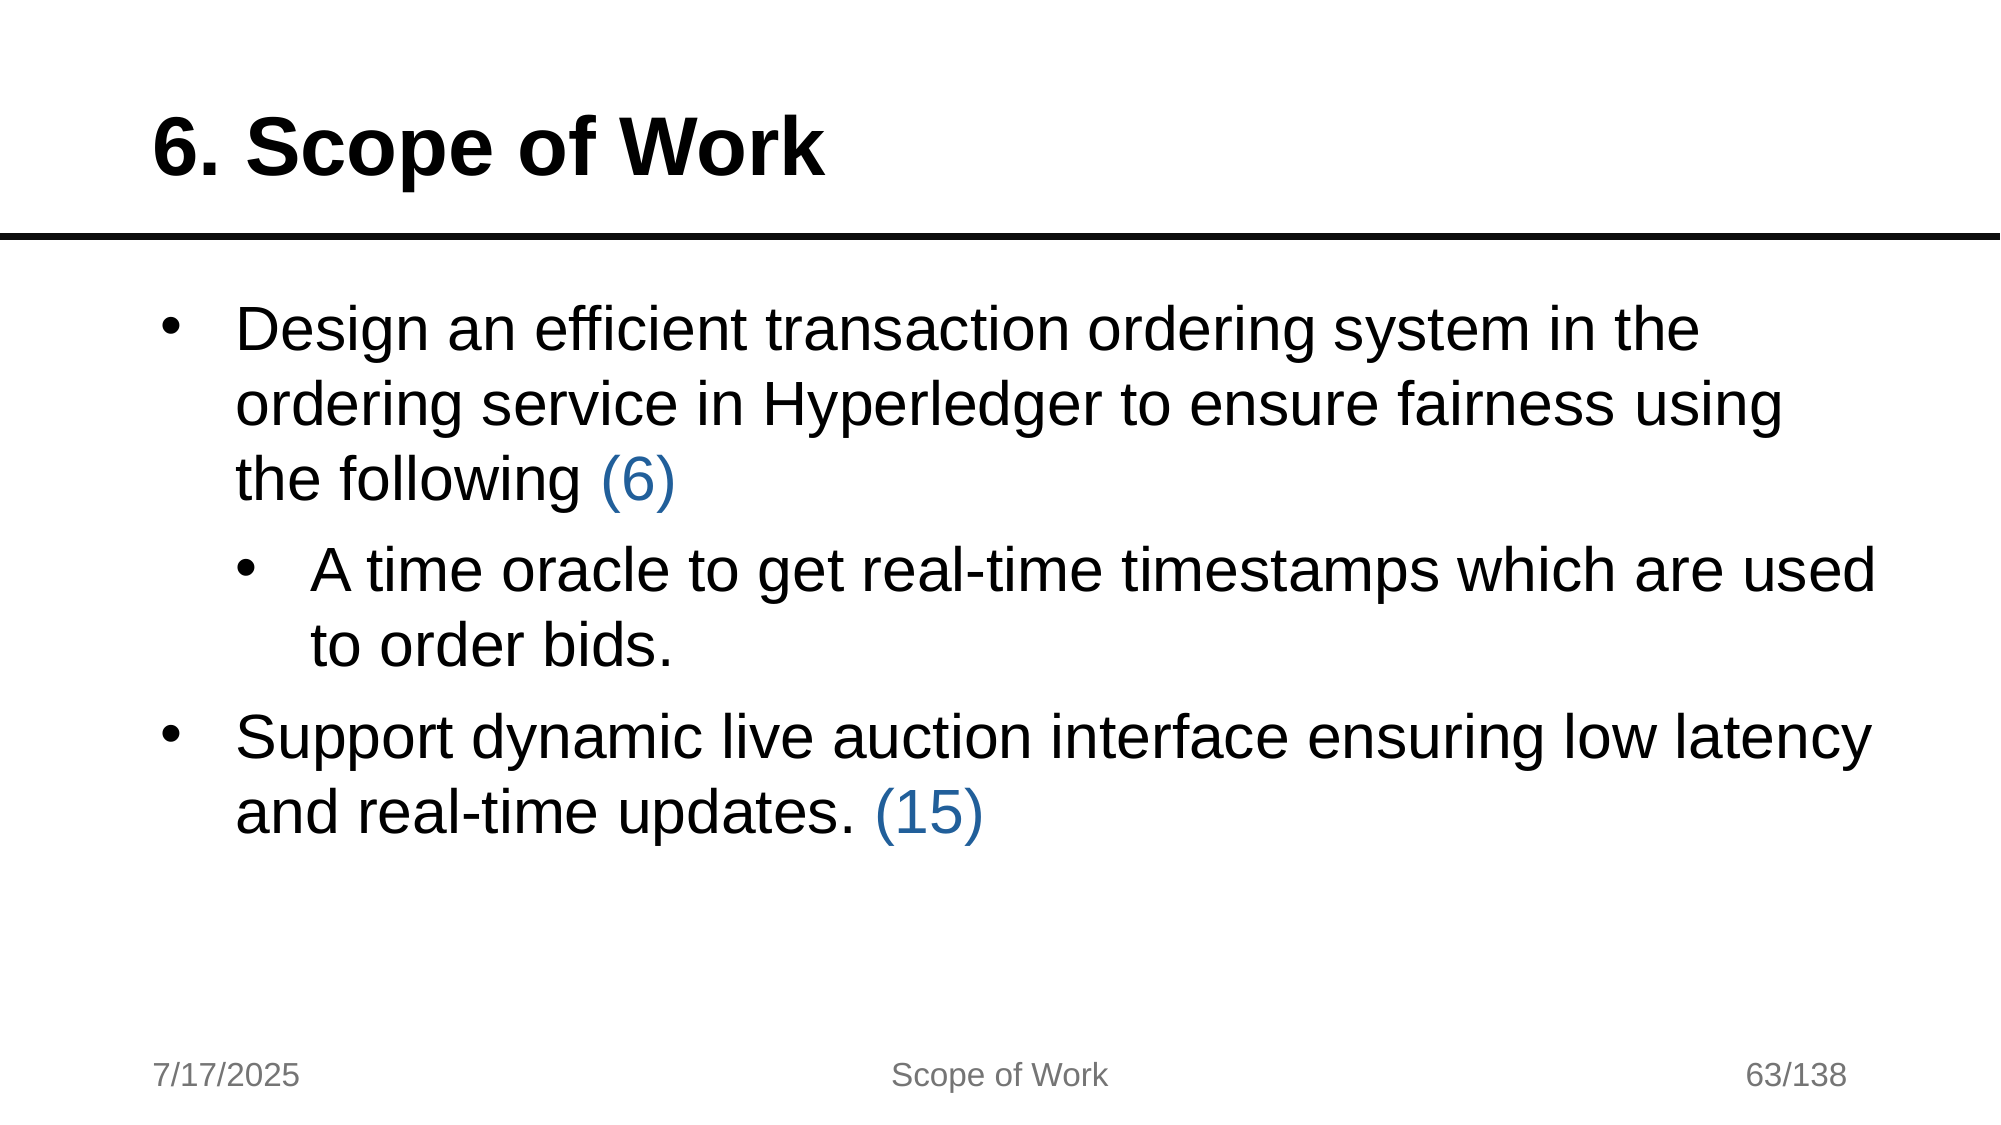

# 6. Scope of Work
Design an efficient transaction ordering system in the ordering service in Hyperledger to ensure fairness using the following (6)
A time oracle to get real-time timestamps which are used to order bids.
Support dynamic live auction interface ensuring low latency and real-time updates. (15)

7/17/2025
Scope of Work
63/138